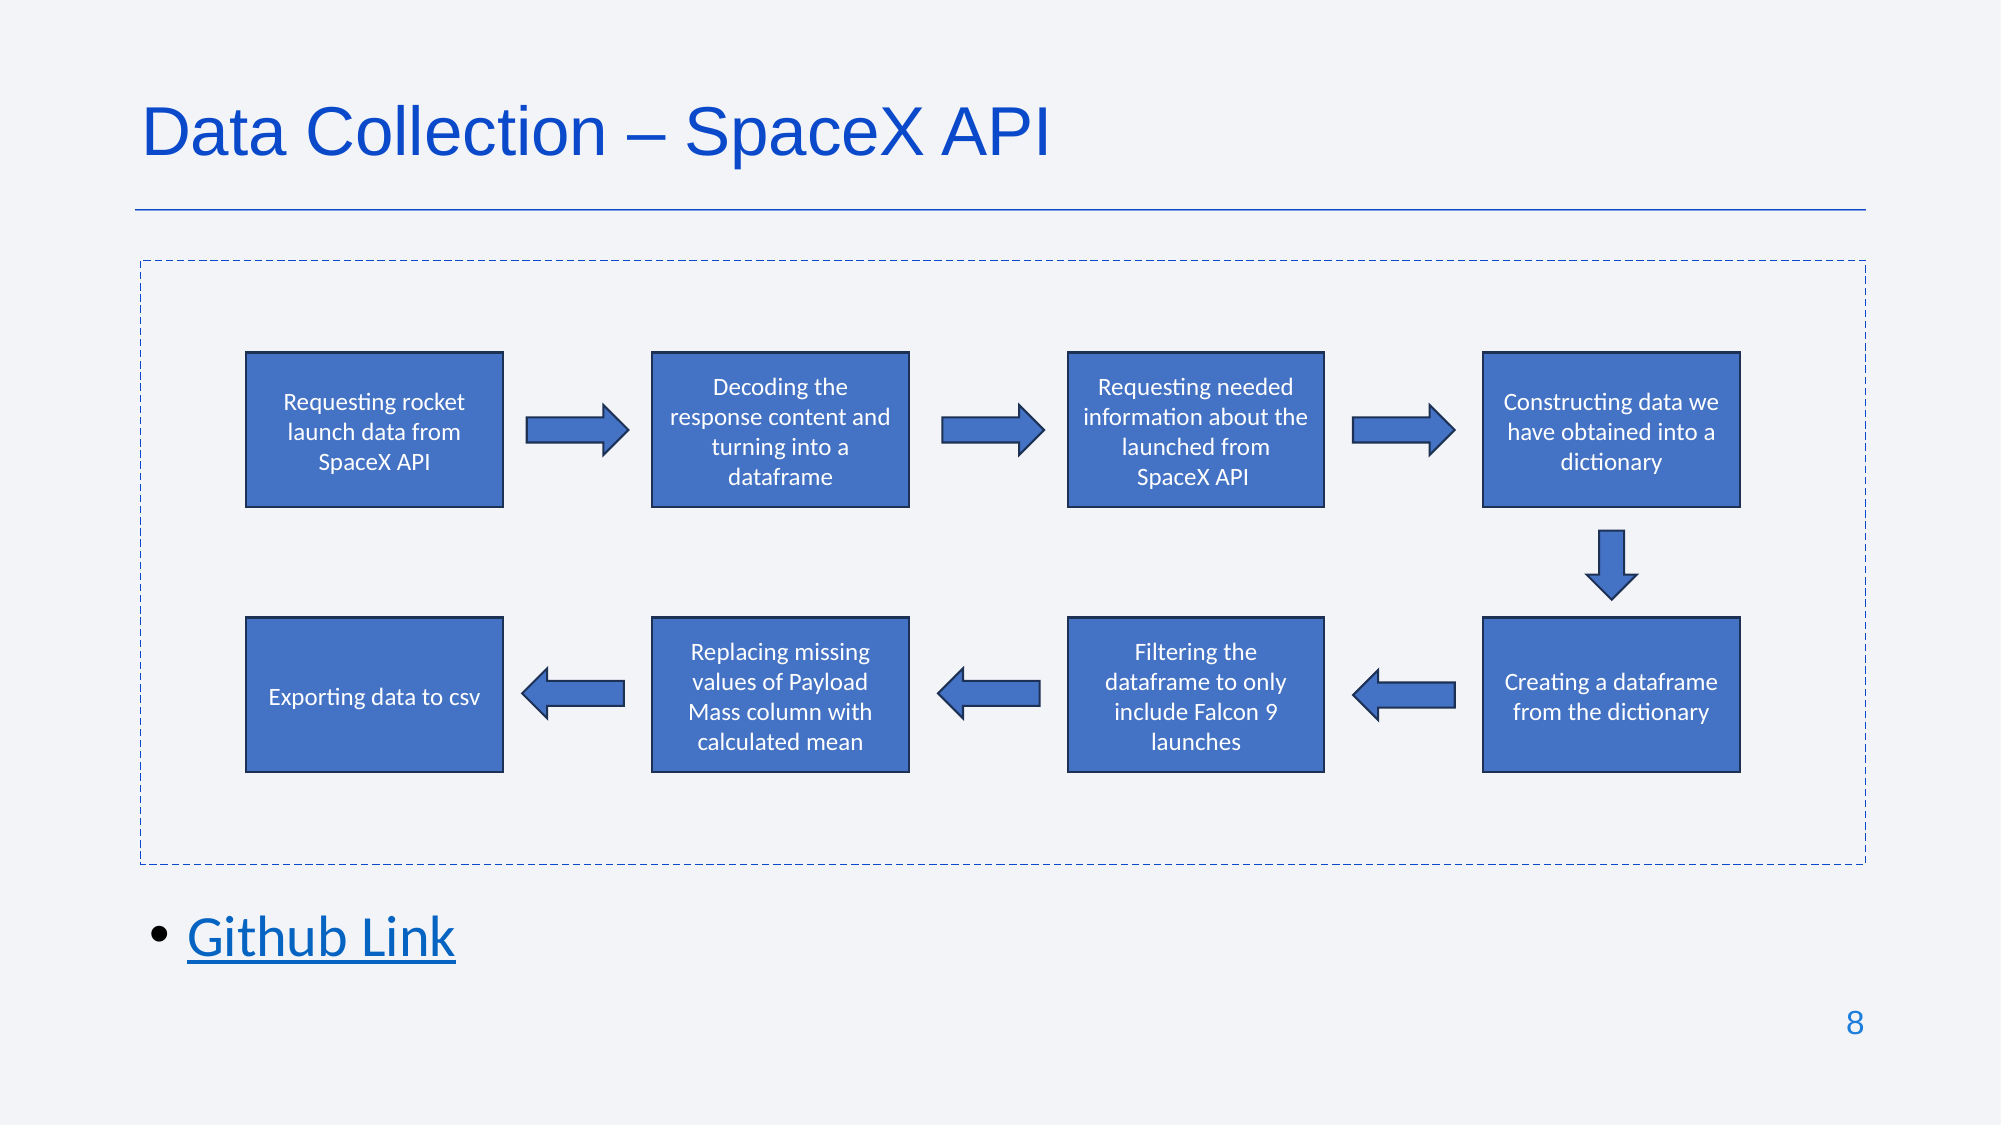

Data Collection – SpaceX API

Requesting rocket launch data from SpaceX API
Decoding the response content and turning into a dataframe
Requesting needed information about the launched from SpaceX API
Constructing data we have obtained into a dictionary

Exporting data to csv
Replacing missing values of Payload Mass column with calculated mean
Filtering the dataframe to only include Falcon 9 launches
Creating a dataframe from the dictionary

Github Link

8